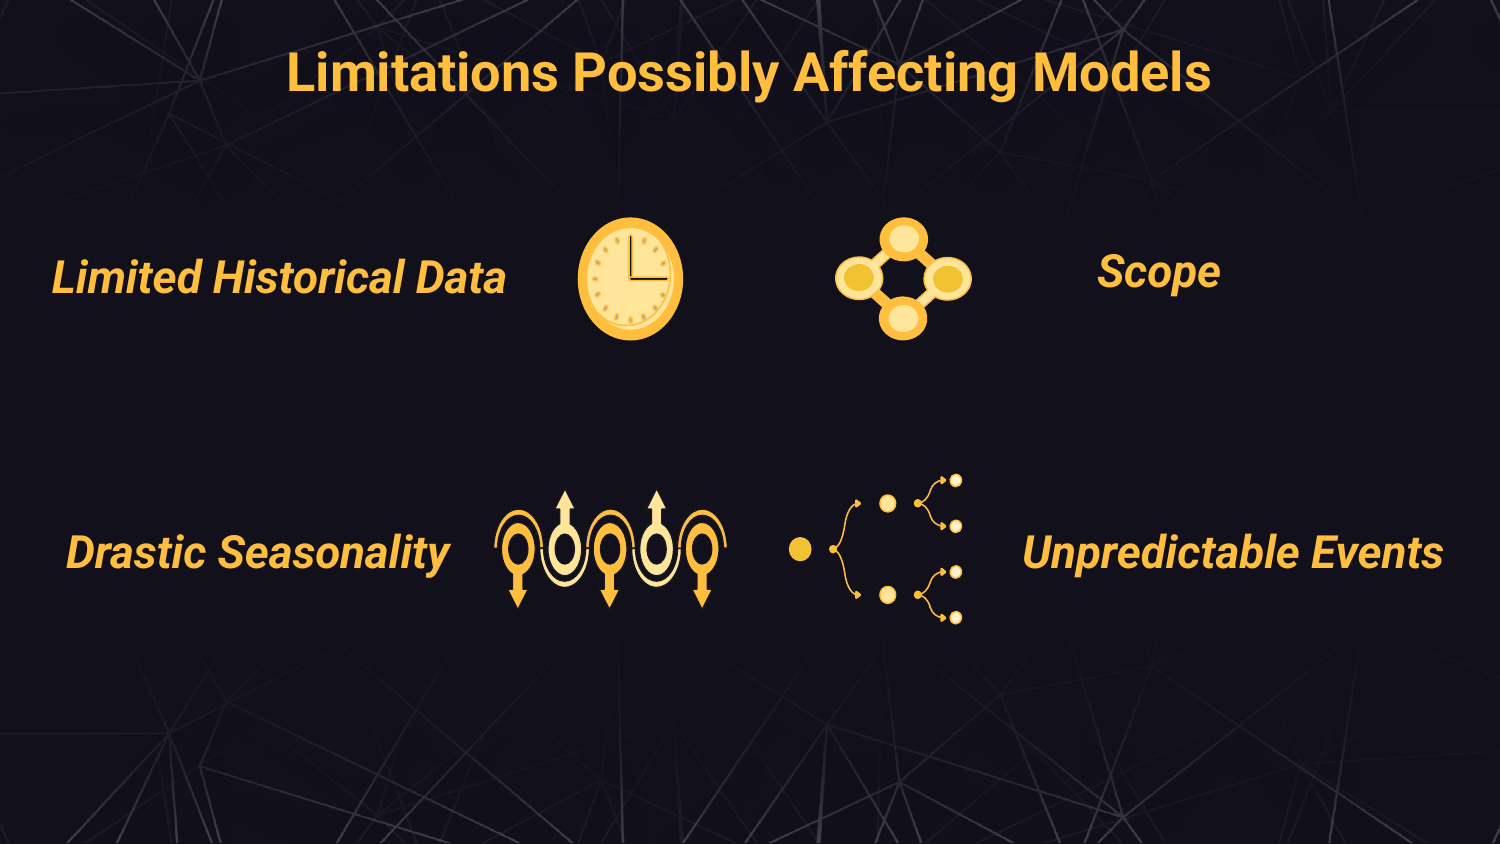

Limitations Possibly Affecting Models

Scope
Limited Historical Data

Drastic Seasonality
Unpredictable Events